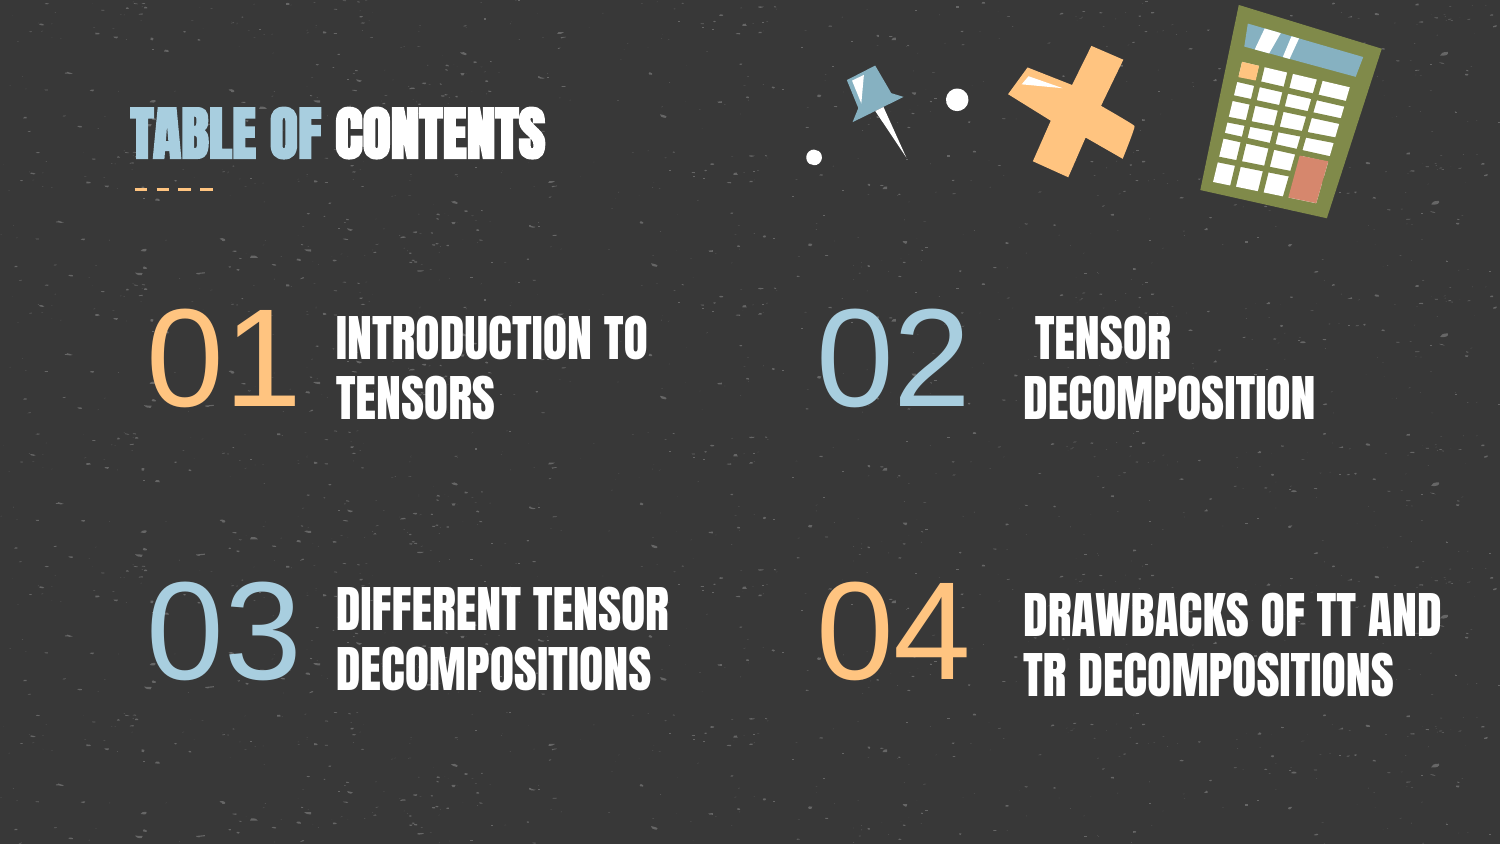

TABLE OF CONTENTS

01
02
# INTRODUCTION TO TENSORS
 TENSOR DECOMPOSITION
03
04
DIFFERENT TENSOR DECOMPOSITIONS
DRAWBACKS OF TT AND TR DECOMPOSITIONS